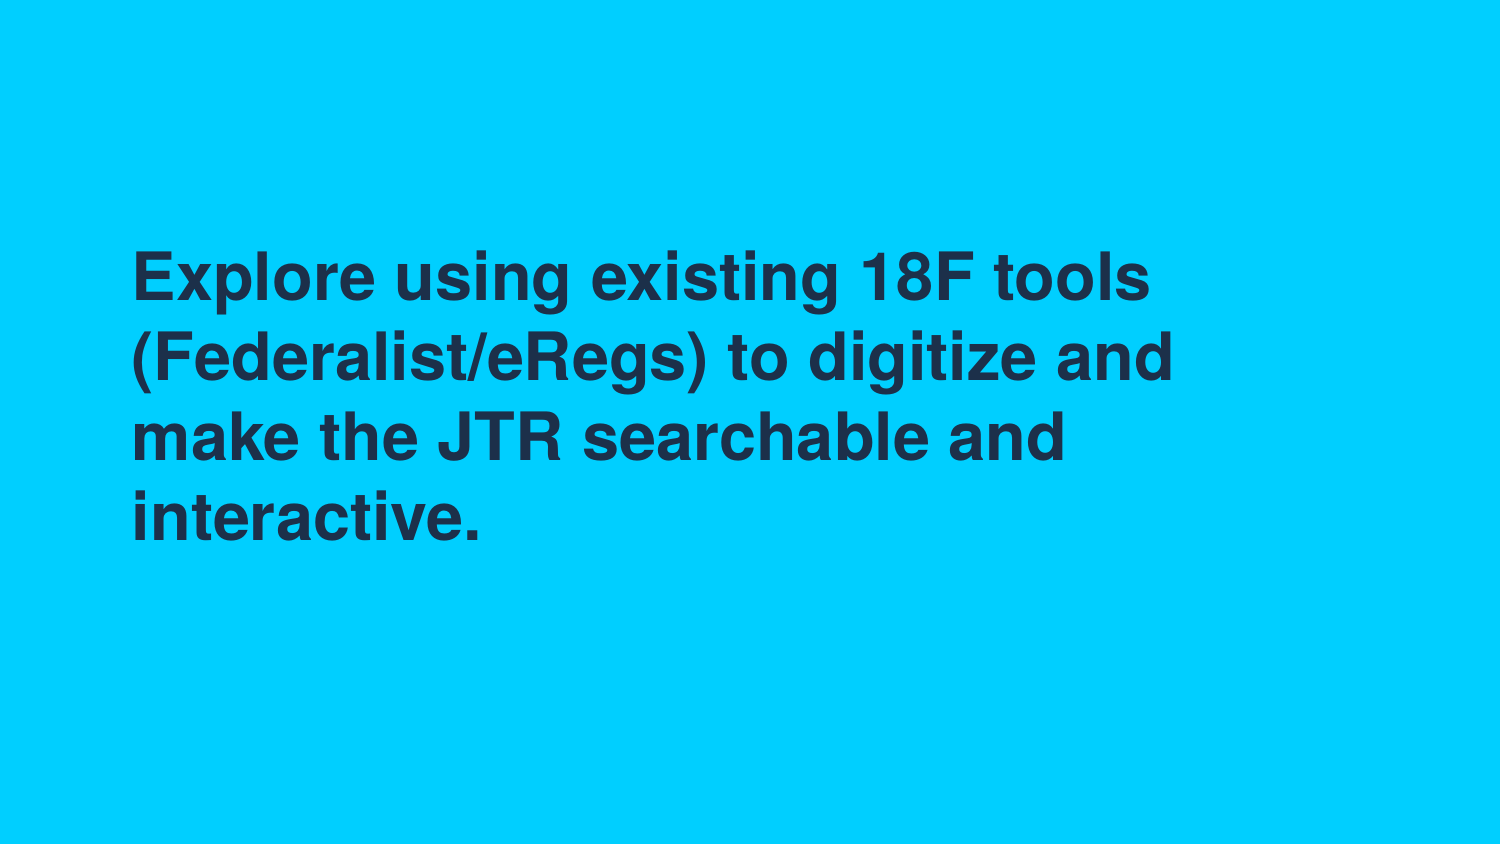

# Explore using existing 18F tools (Federalist/eRegs) to digitize and make the JTR searchable and interactive.